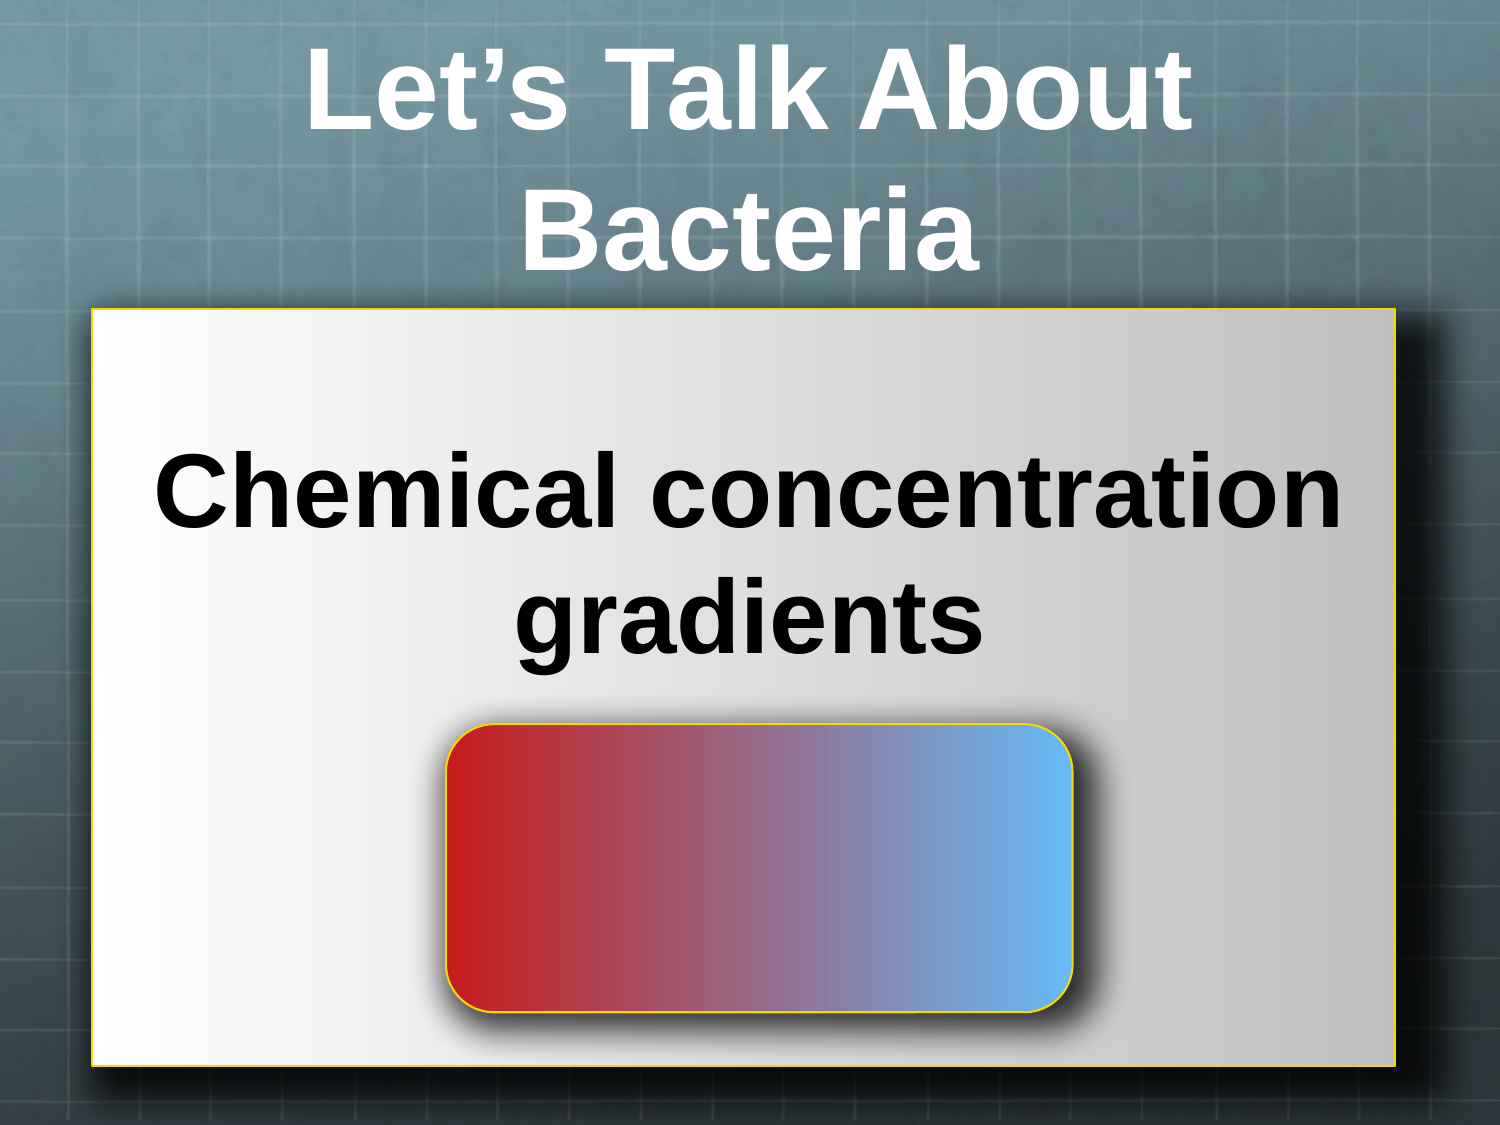

Let’s Talk About Bacteria

# Chemical concentration gradients